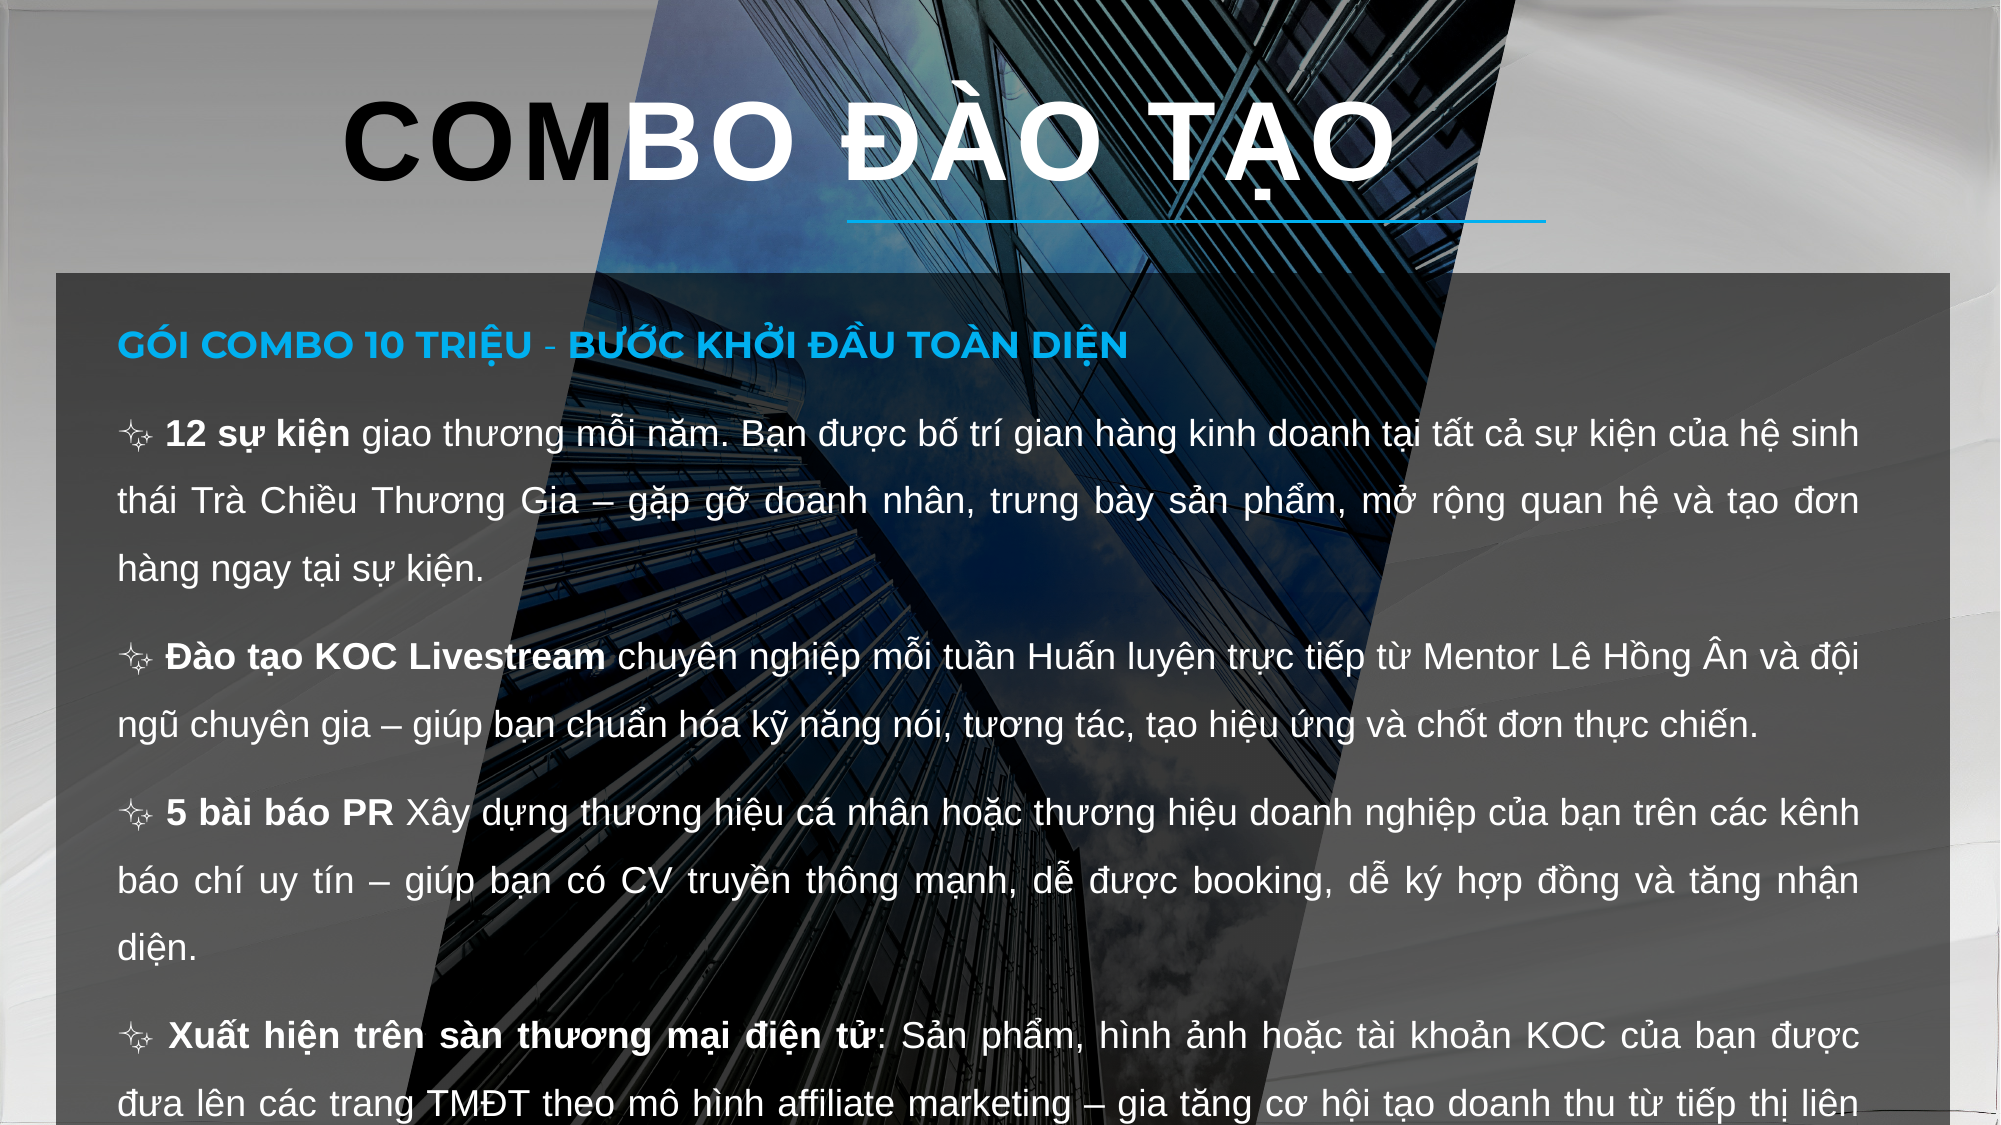

COMBO ĐÀO TẠO

GÓI COMBO 10 TRIỆU - BƯỚC KHỞI ĐẦU TOÀN DIỆN
✨ 12 sự kiện giao thương mỗi năm. Bạn được bố trí gian hàng kinh doanh tại tất cả sự kiện của hệ sinh thái Trà Chiều Thương Gia – gặp gỡ doanh nhân, trưng bày sản phẩm, mở rộng quan hệ và tạo đơn hàng ngay tại sự kiện.
✨ Đào tạo KOC Livestream chuyên nghiệp mỗi tuần Huấn luyện trực tiếp từ Mentor Lê Hồng Ân và đội ngũ chuyên gia – giúp bạn chuẩn hóa kỹ năng nói, tương tác, tạo hiệu ứng và chốt đơn thực chiến.
✨ 5 bài báo PR Xây dựng thương hiệu cá nhân hoặc thương hiệu doanh nghiệp của bạn trên các kênh báo chí uy tín – giúp bạn có CV truyền thông mạnh, dễ được booking, dễ ký hợp đồng và tăng nhận diện.
✨ Xuất hiện trên sàn thương mại điện tử: Sản phẩm, hình ảnh hoặc tài khoản KOC của bạn được đưa lên các trang TMĐT theo mô hình affiliate marketing – gia tăng cơ hội tạo doanh thu từ tiếp thị liên kết.